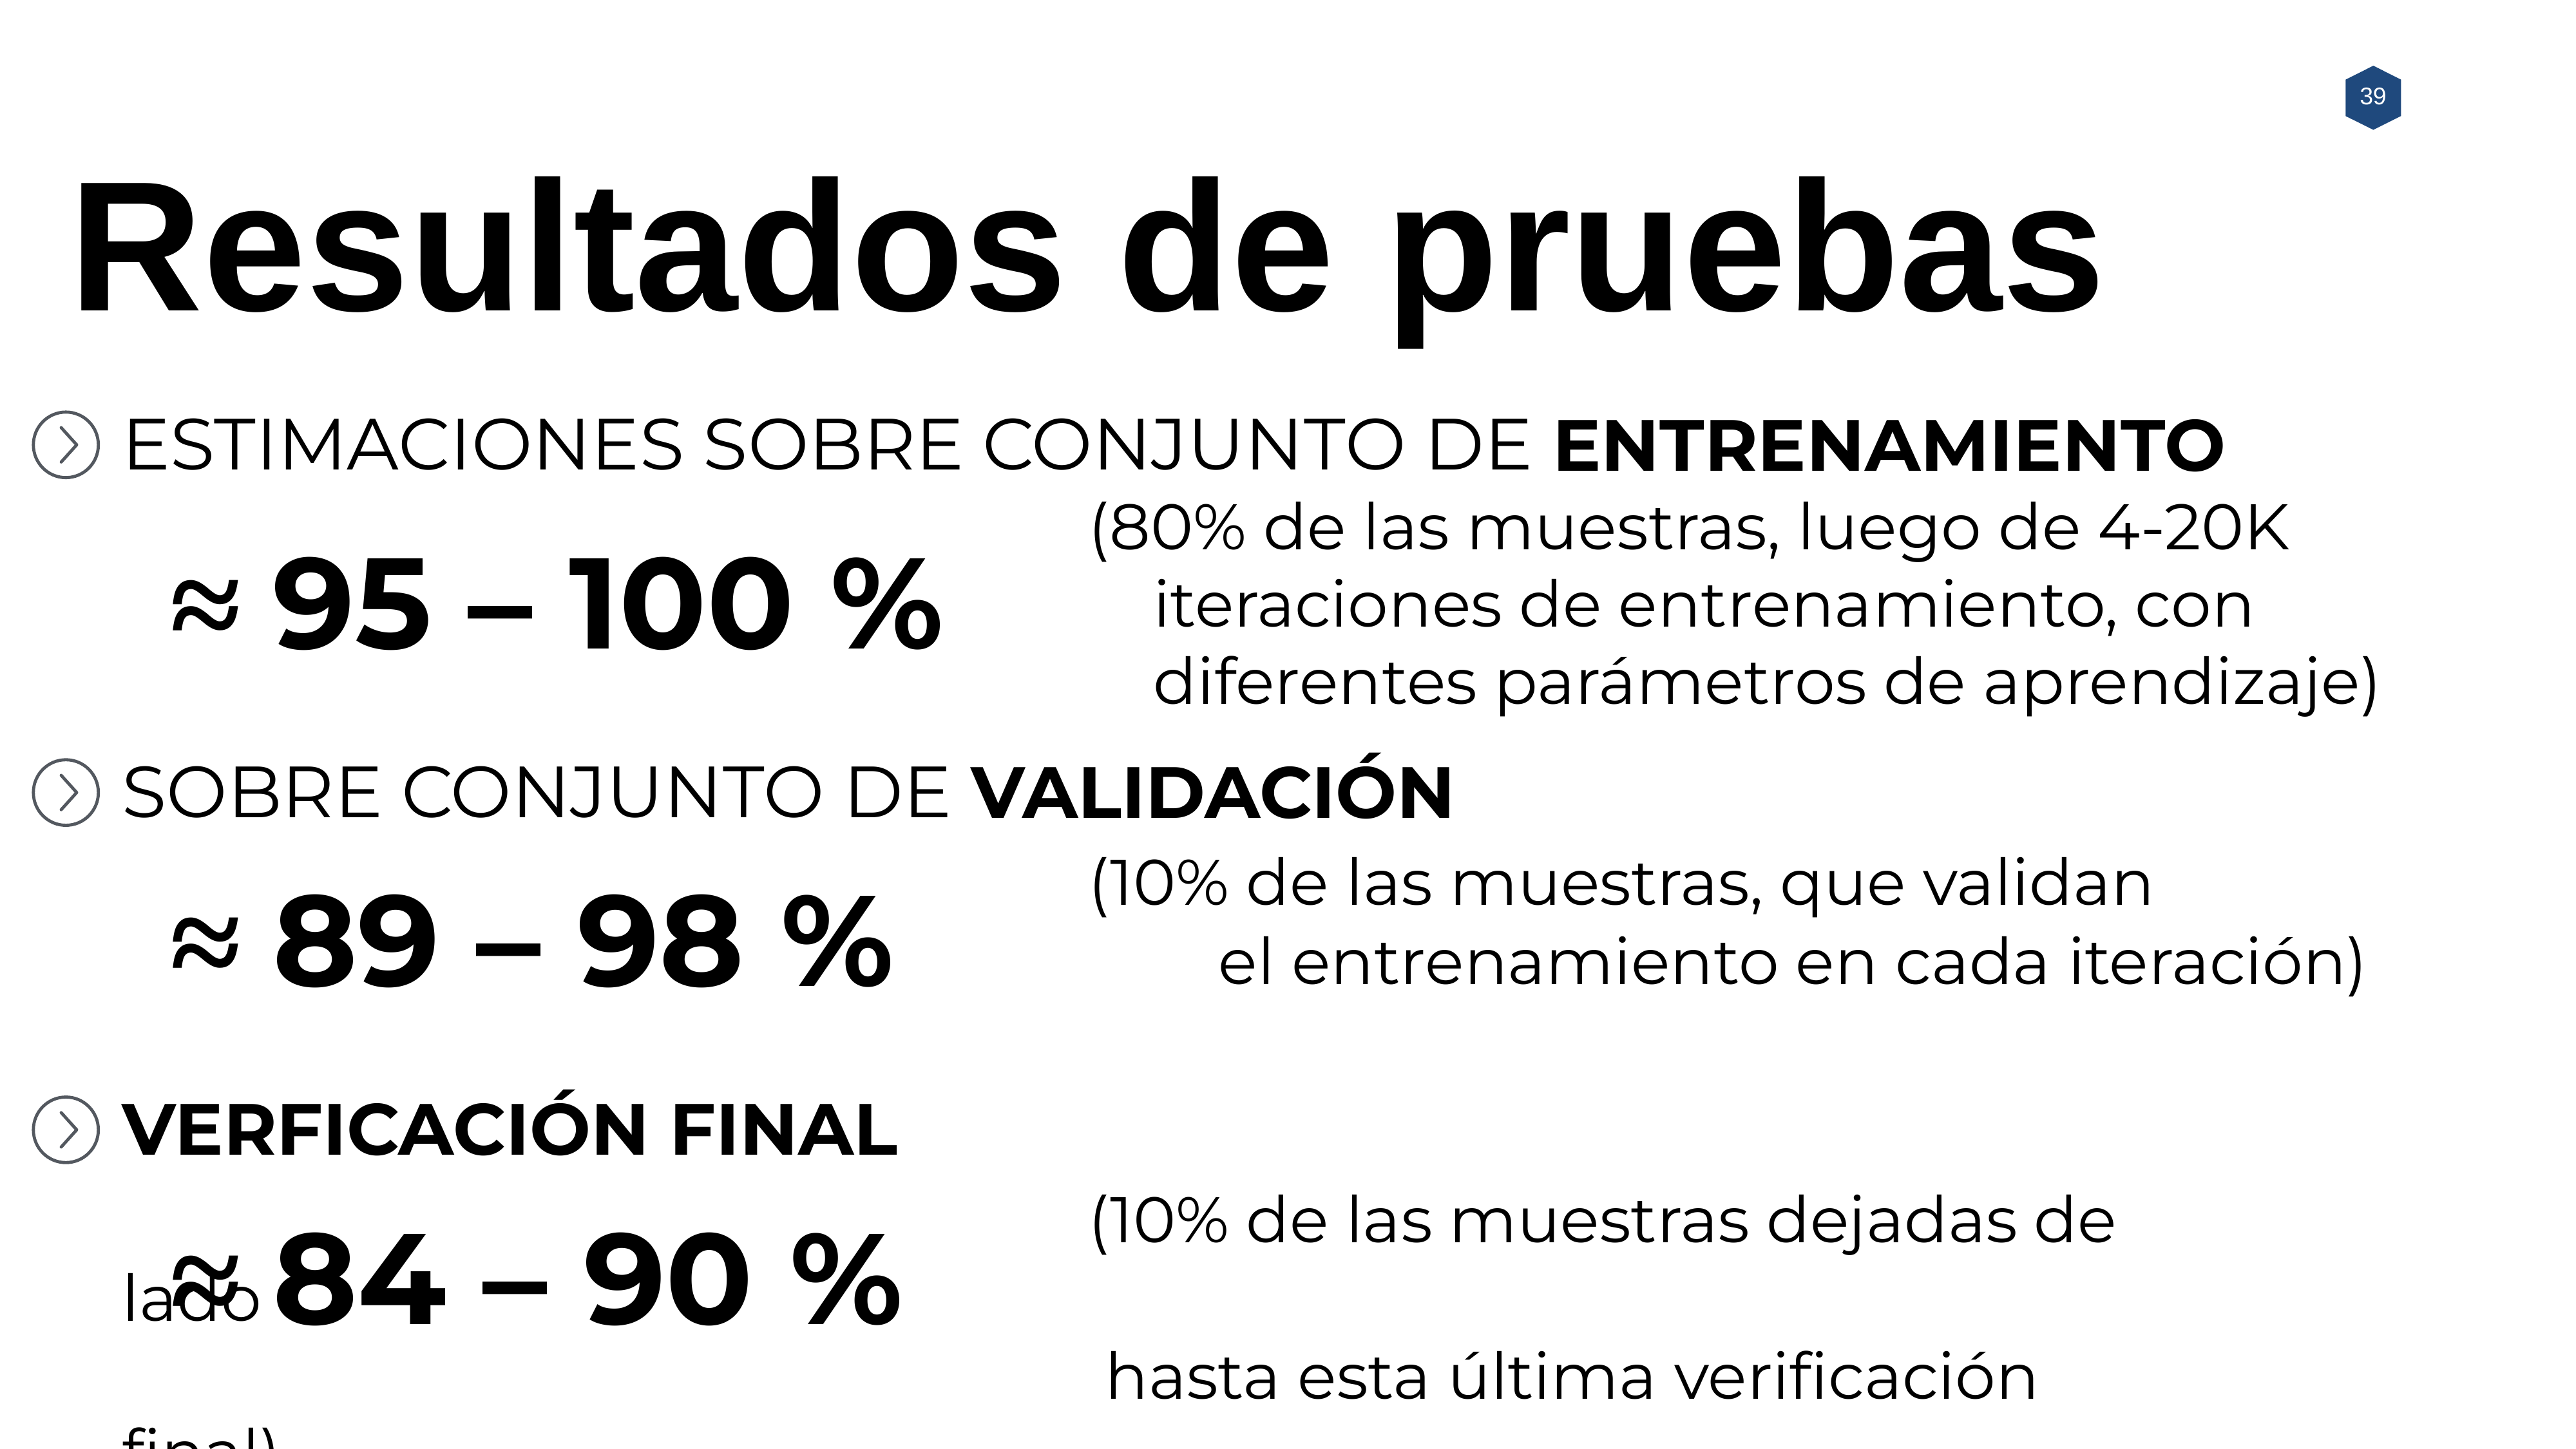

Resultados de pruebas
ESTIMACIONES SOBRE CONJUNTO DE ENTRENAMIENTO
										(80% de las muestras, luego de 4-20K
									 iteraciones de entrenamiento, con
									 diferentes parámetros de aprendizaje)

≈ 95 – 100 %
SOBRE CONJUNTO DE VALIDACIÓN
										(10% de las muestras, que validan														  el entrenamiento en cada iteración)

≈ 89 – 98 %
VERFICACIÓN FINAL
										(10% de las muestras dejadas de lado
 										 hasta esta última verificación final)

≈ 84 – 90 %